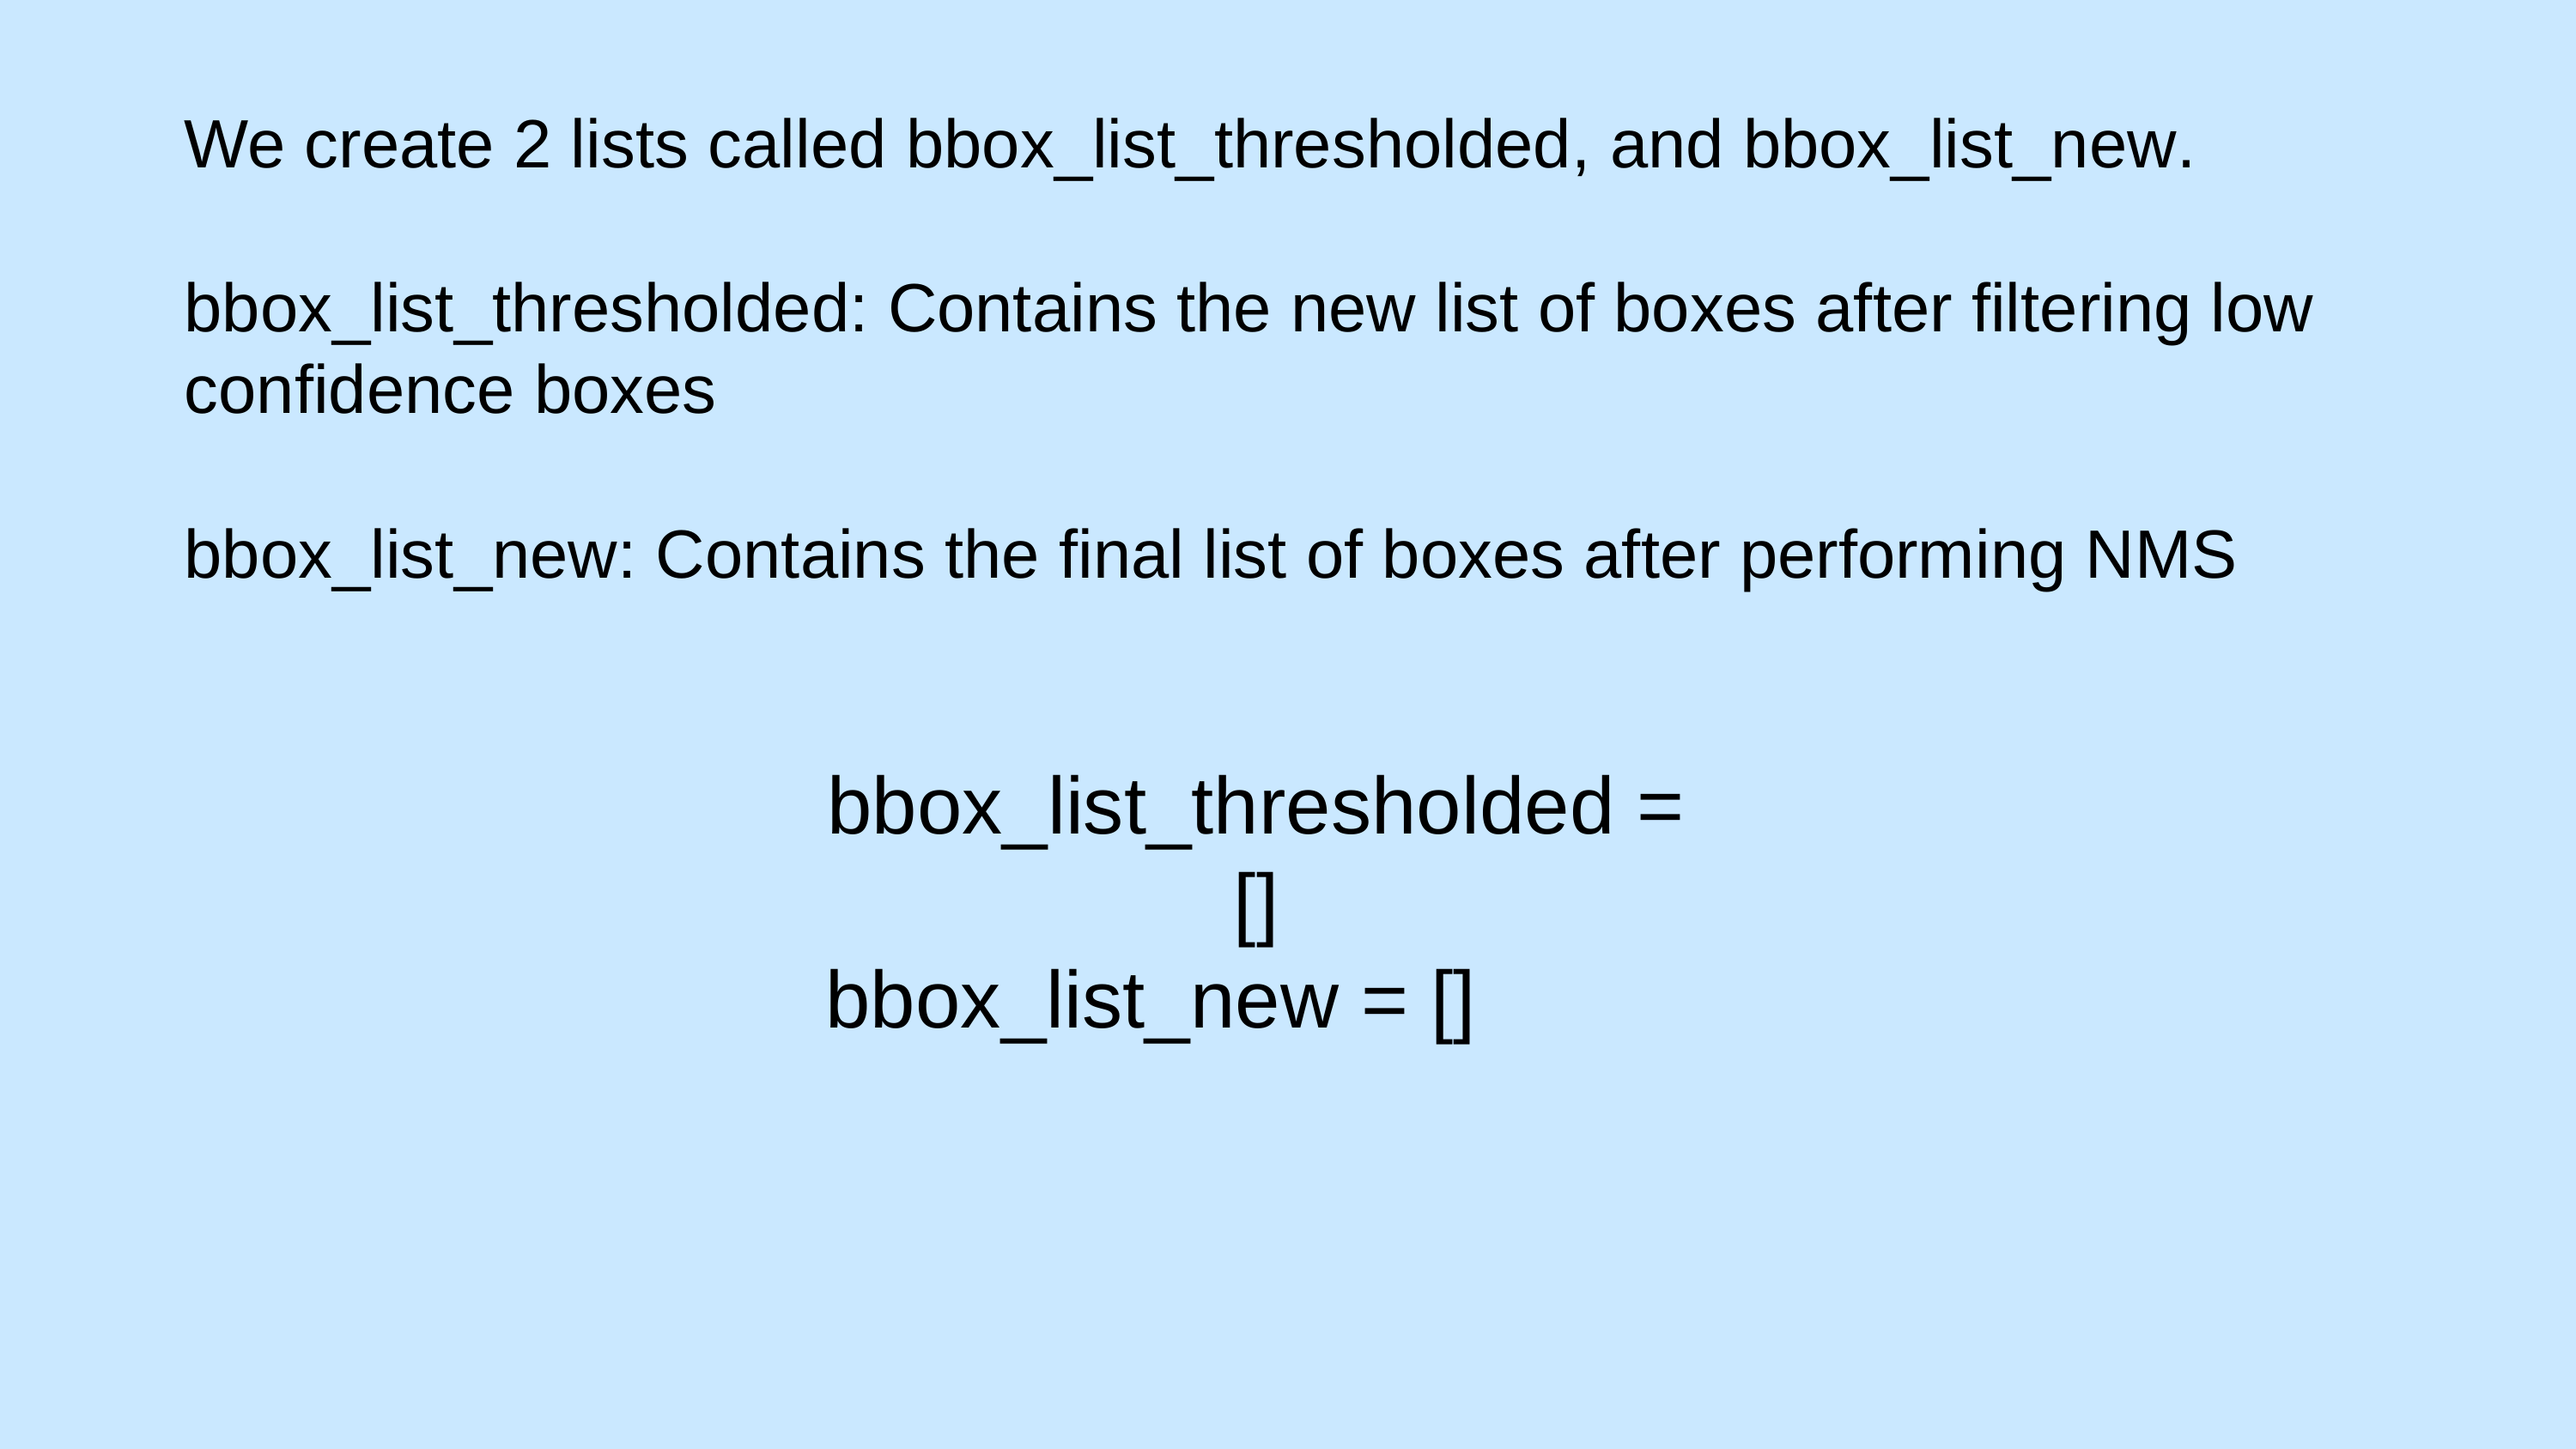

We create 2 lists called bbox_list_thresholded, and bbox_list_new.

bbox_list_thresholded: Contains the new list of boxes after filtering low confidence boxes

bbox_list_new: Contains the final list of boxes after performing NMS
bbox_list_thresholded = []
bbox_list_new = []